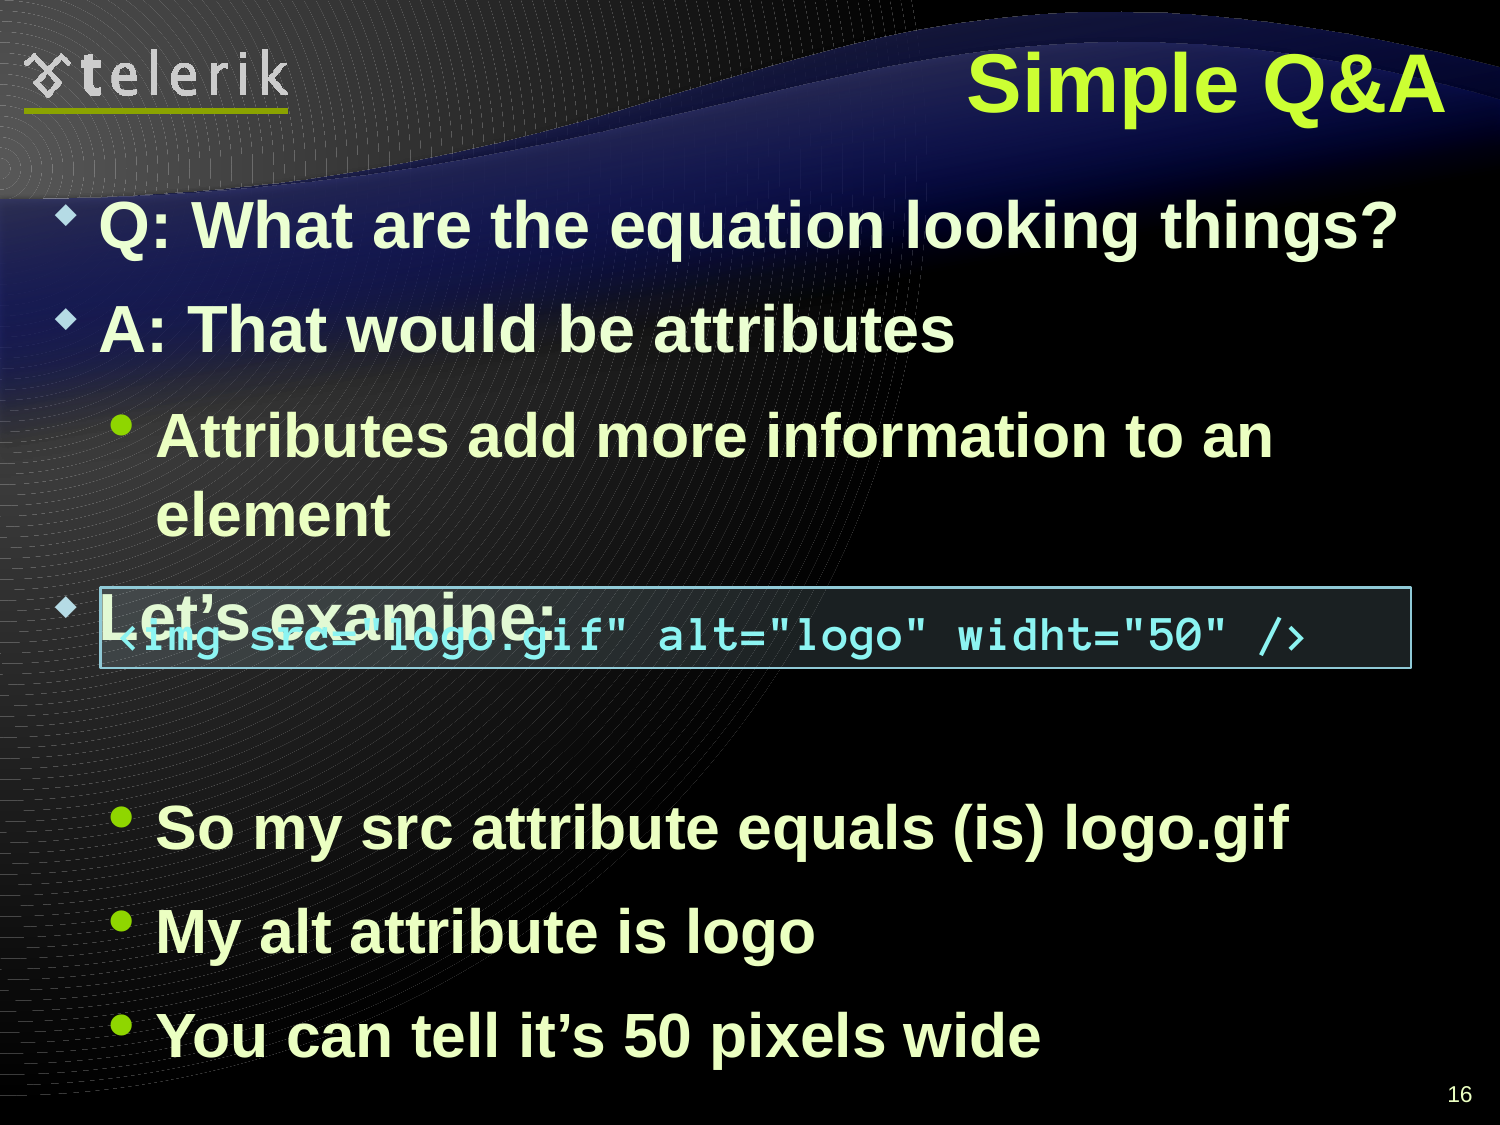

# Simple Q&A
Q: What are the equation looking things?
A: That would be attributes
Attributes add more information to an element
Let’s examine:

So my src attribute equals (is) logo.gif
My alt attribute is logo
You can tell it’s 50 pixels wide

<img src="logo.gif" alt="logo" widht="50" />
16